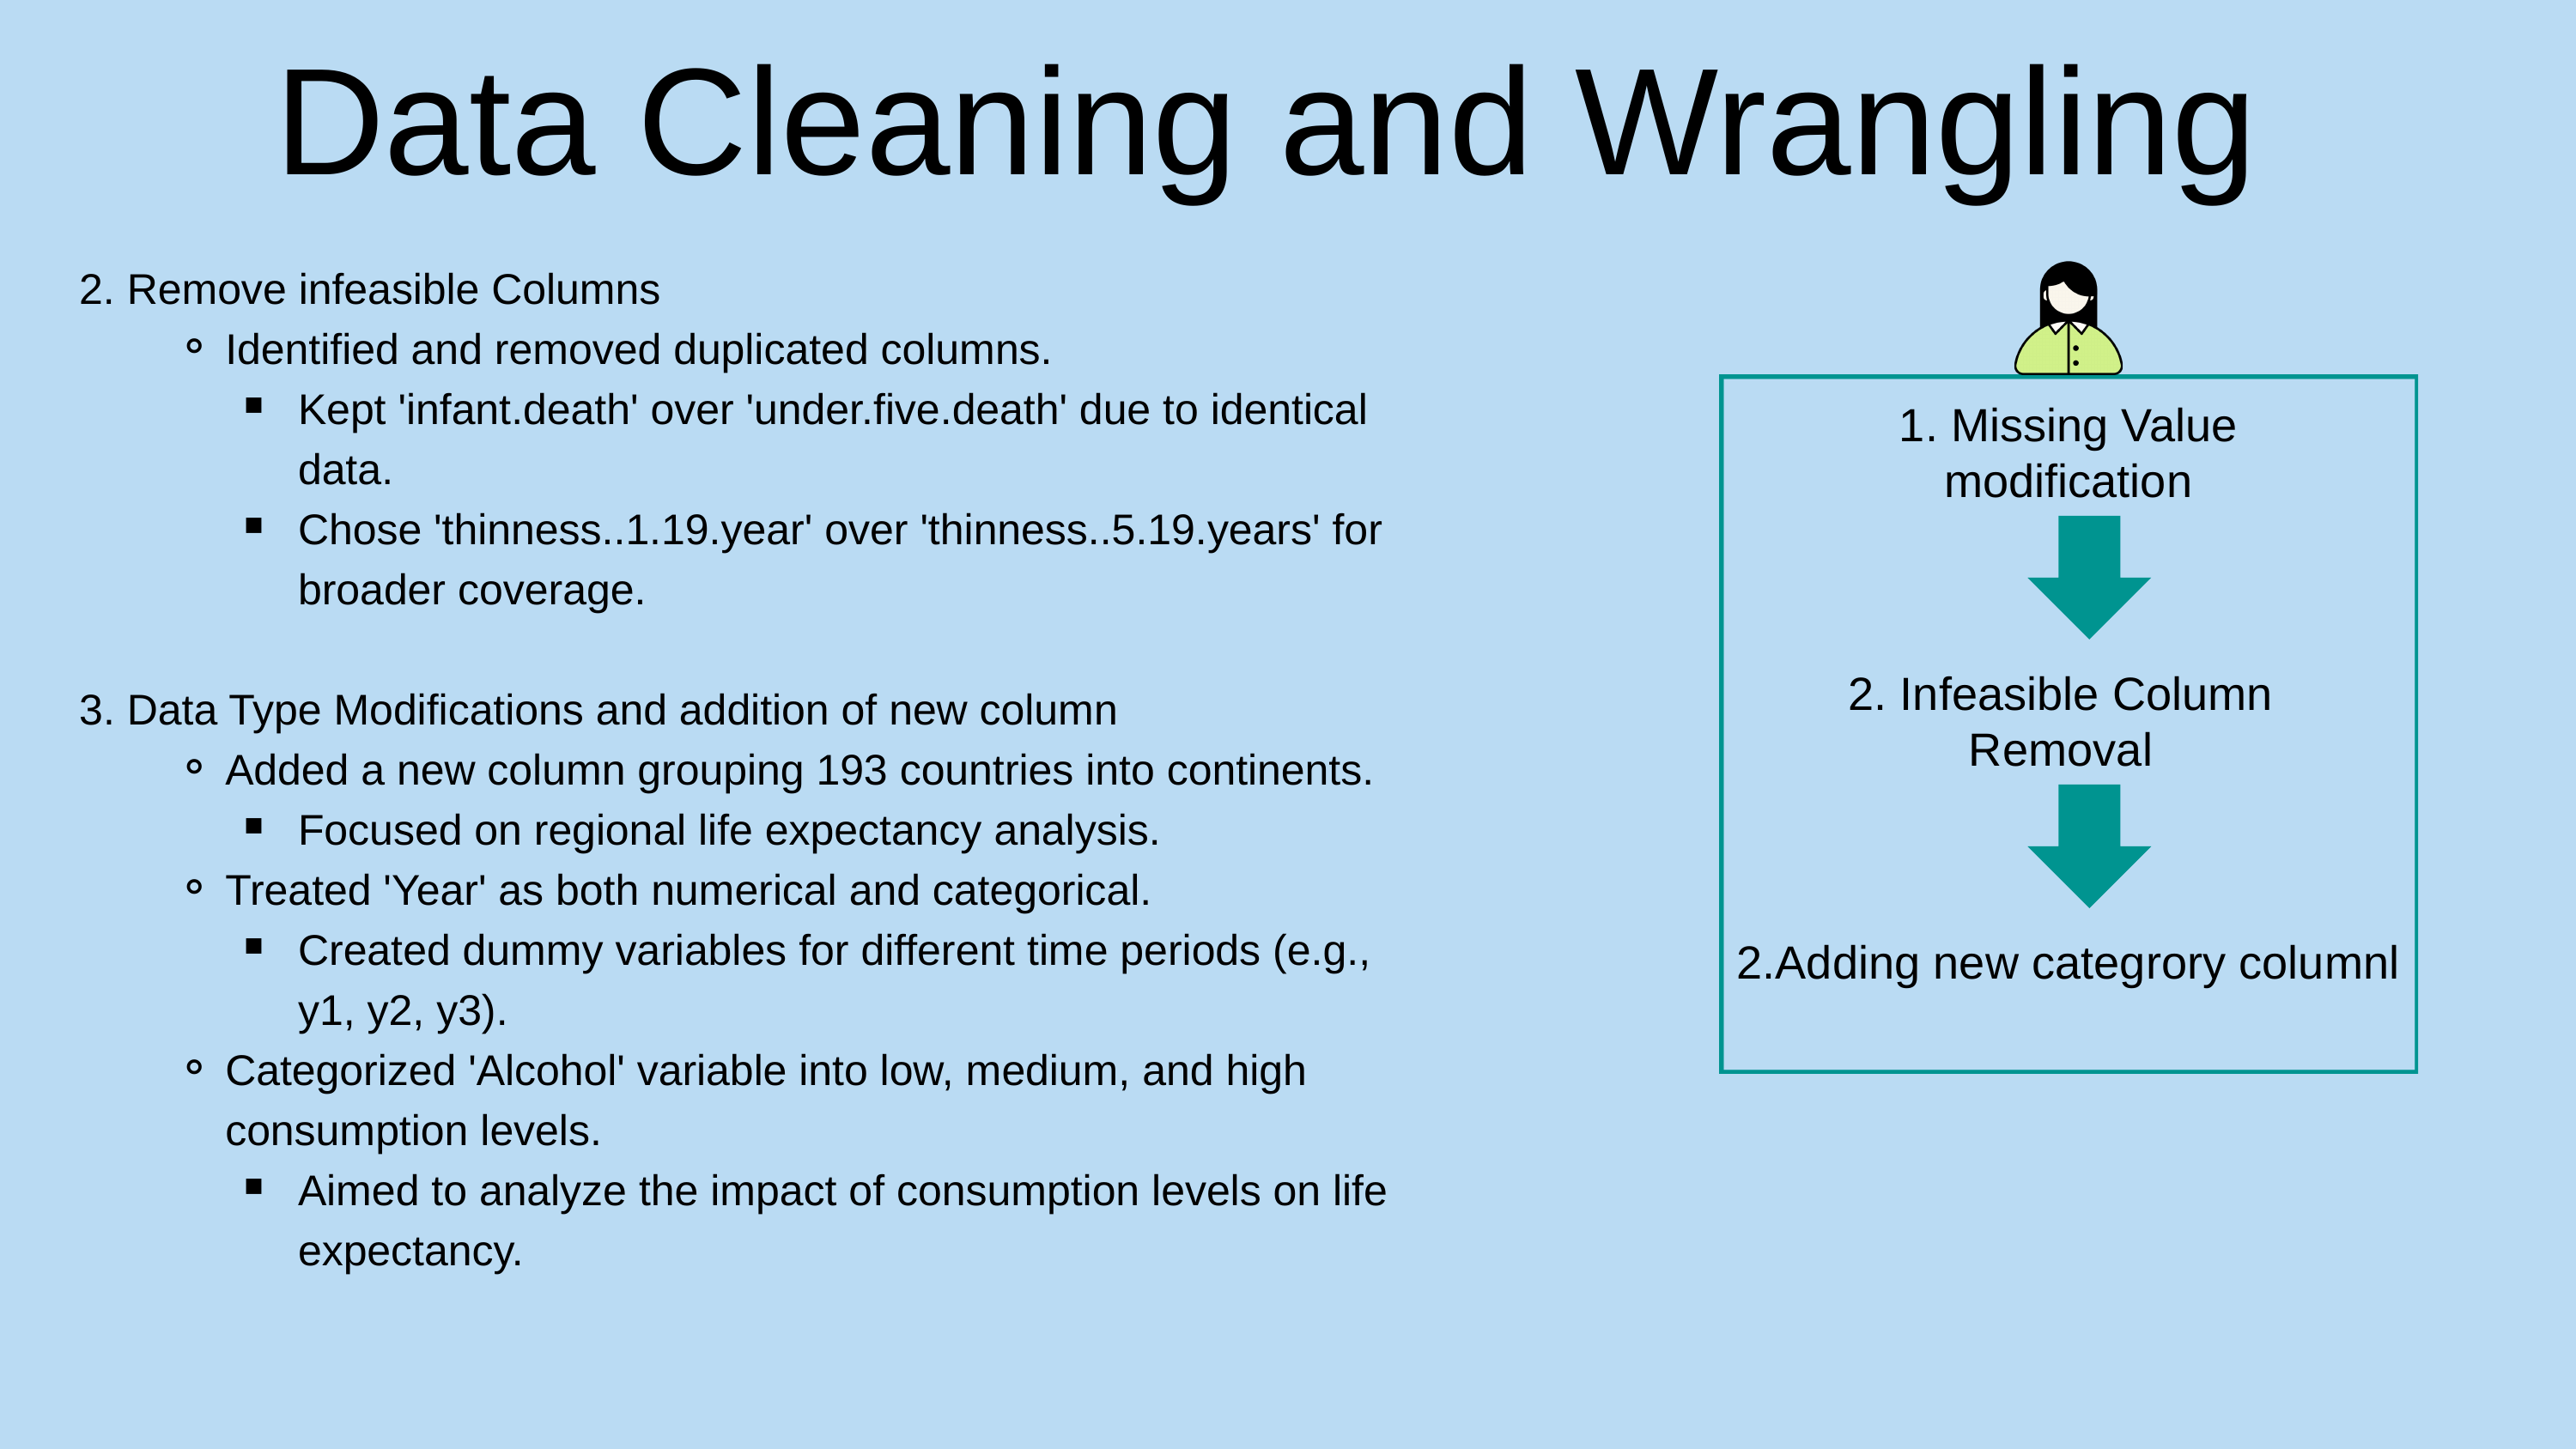

Data Cleaning and Wrangling
2. Remove infeasible Columns
Identified and removed duplicated columns.
Kept 'infant.death' over 'under.five.death' due to identical data.
Chose 'thinness..1.19.year' over 'thinness..5.19.years' for broader coverage.

3. Data Type Modifications and addition of new column
Added a new column grouping 193 countries into continents.
Focused on regional life expectancy analysis.
Treated 'Year' as both numerical and categorical.
Created dummy variables for different time periods (e.g., y1, y2, y3).
Categorized 'Alcohol' variable into low, medium, and high consumption levels.
Aimed to analyze the impact of consumption levels on life expectancy.

1. Missing Value modification

2. Infeasible Column Removal

2.Adding new categrory columnl